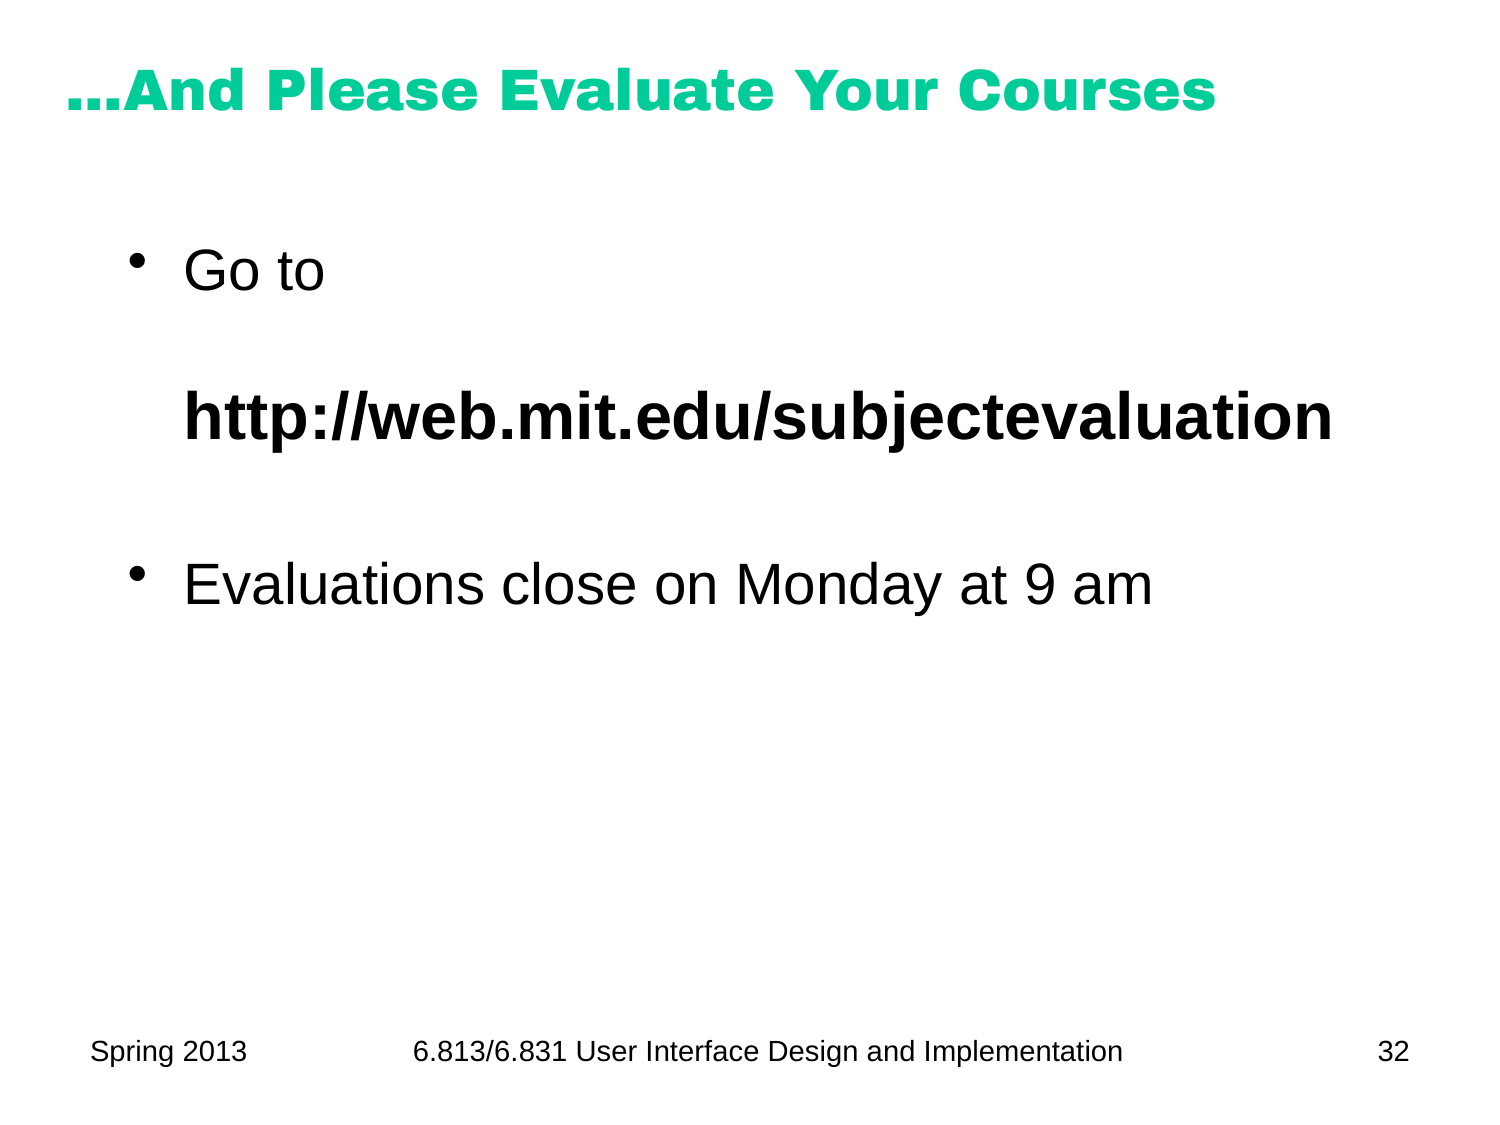

# ...And Please Evaluate Your Courses
Go to
http://web.mit.edu/subjectevaluation

Evaluations close on Monday at 9 am
Spring 2013
6.813/6.831 User Interface Design and Implementation
32